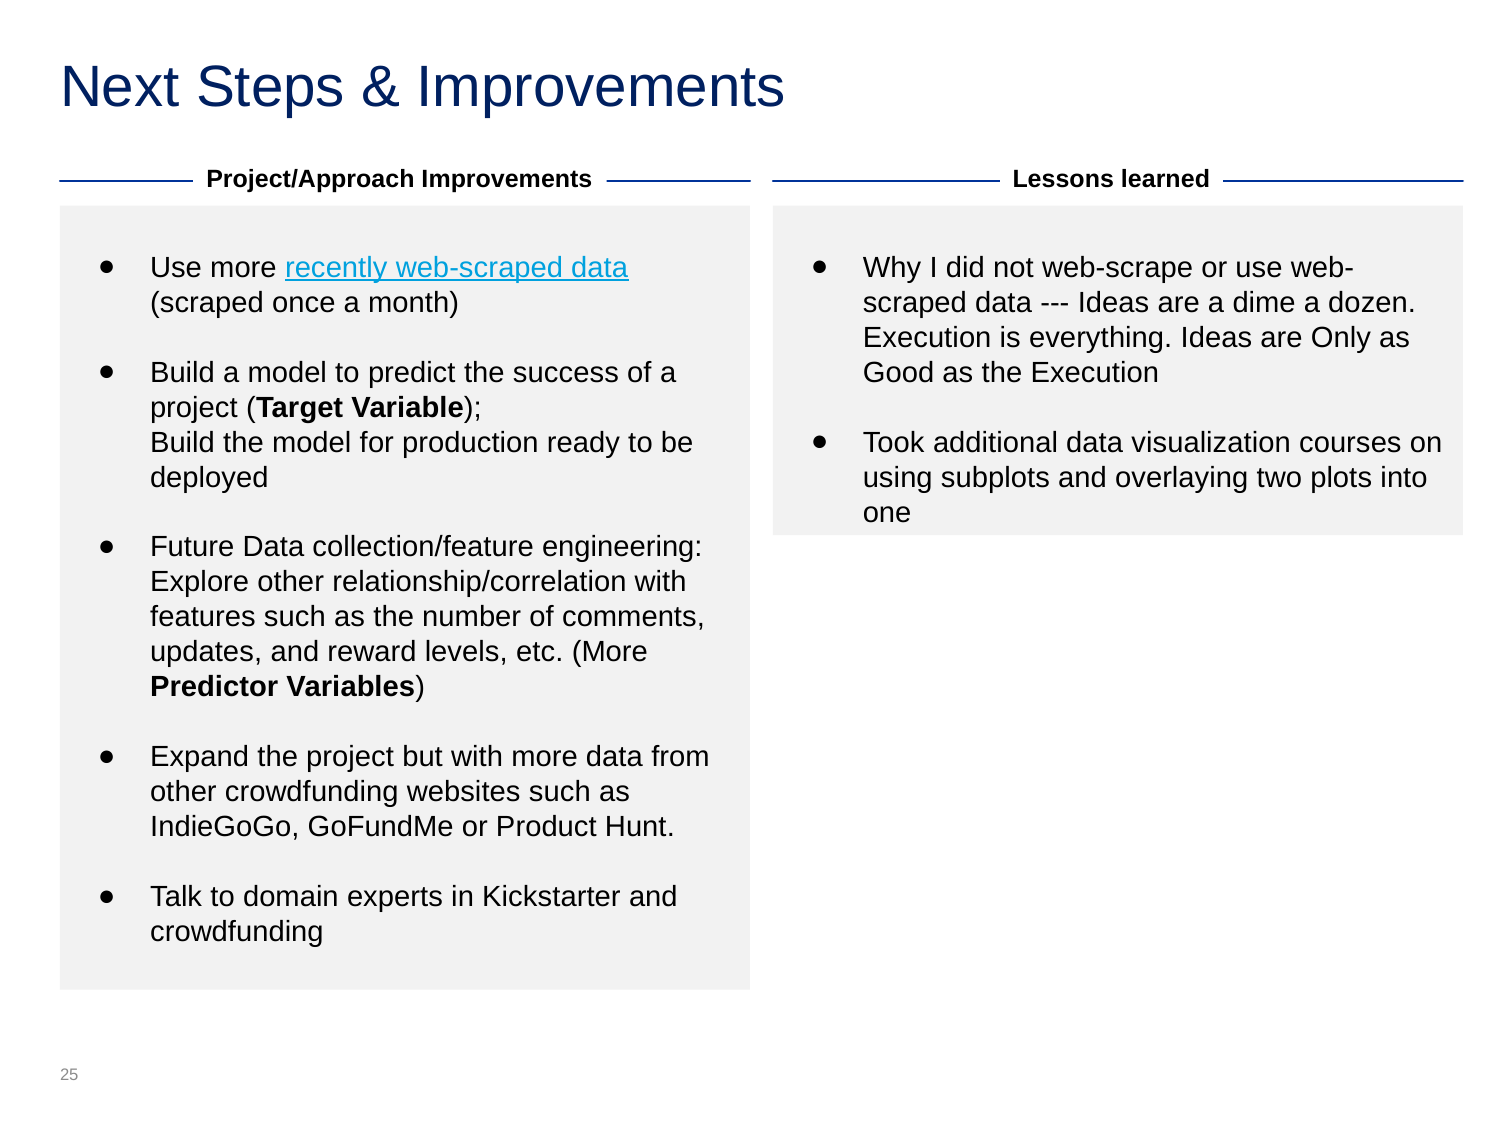

# Next Steps & Improvements
Project/Approach Improvements
Lessons learned

Use more recently web-scraped data (scraped once a month)

Build a model to predict the success of a project (Target Variable);
Build the model for production ready to be deployed
Future Data collection/feature engineering:
Explore other relationship/correlation with features such as the number of comments, updates, and reward levels, etc. (More Predictor Variables)

Expand the project but with more data from other crowdfunding websites such as IndieGoGo, GoFundMe or Product Hunt.
Talk to domain experts in Kickstarter and crowdfunding

Why I did not web-scrape or use web-scraped data --- Ideas are a dime a dozen. Execution is everything. Ideas are Only as Good as the Execution

Took additional data visualization courses on using subplots and overlaying two plots into one